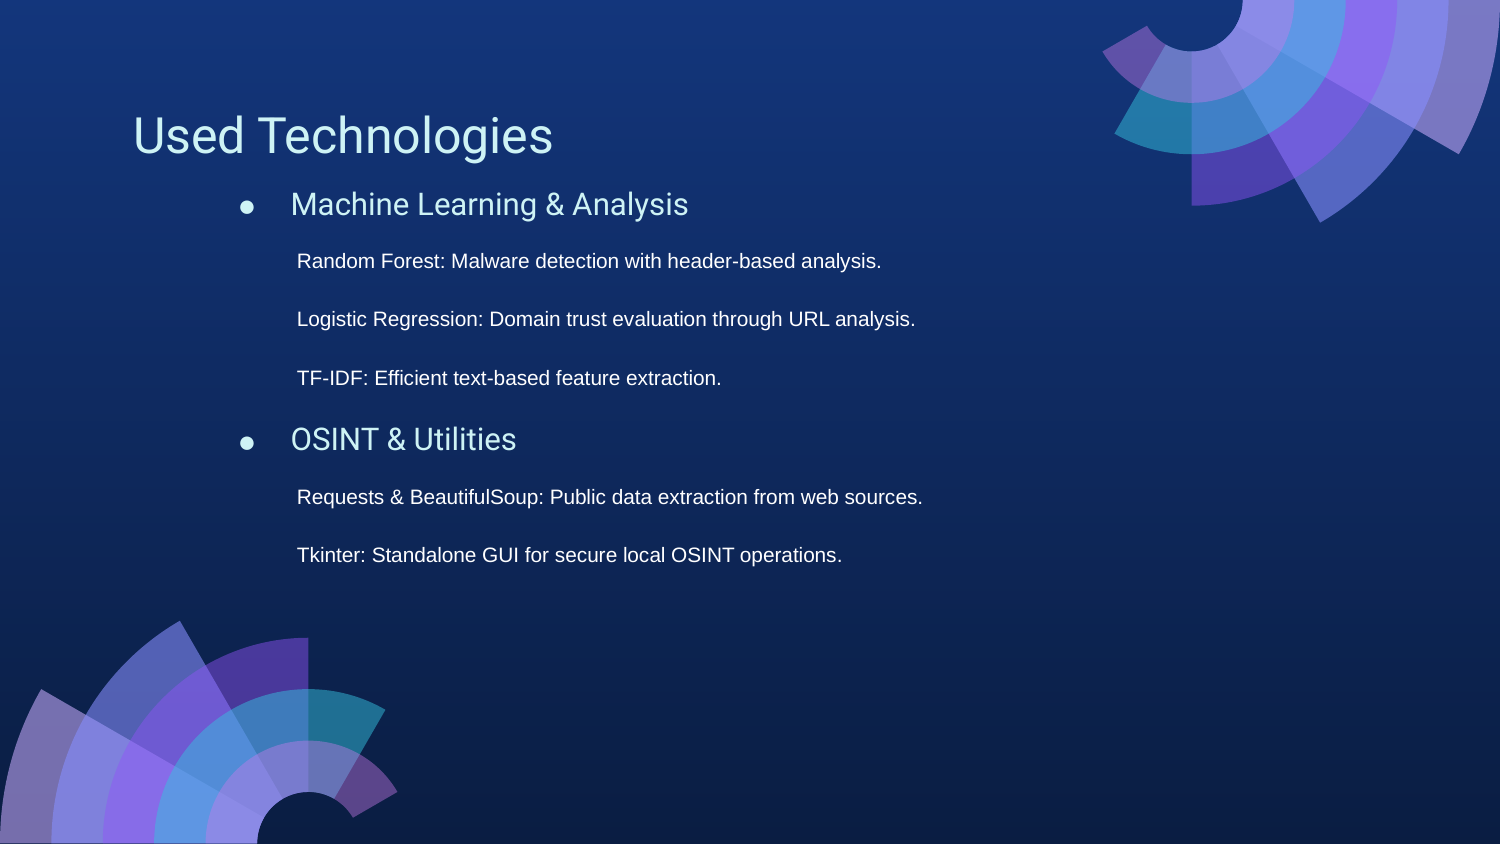

# Used Technologies
Machine Learning & Analysis
Random Forest: Malware detection with header-based analysis.
Logistic Regression: Domain trust evaluation through URL analysis.
TF-IDF: Efficient text-based feature extraction.
OSINT & Utilities

Requests & BeautifulSoup: Public data extraction from web sources.
Tkinter: Standalone GUI for secure local OSINT operations.